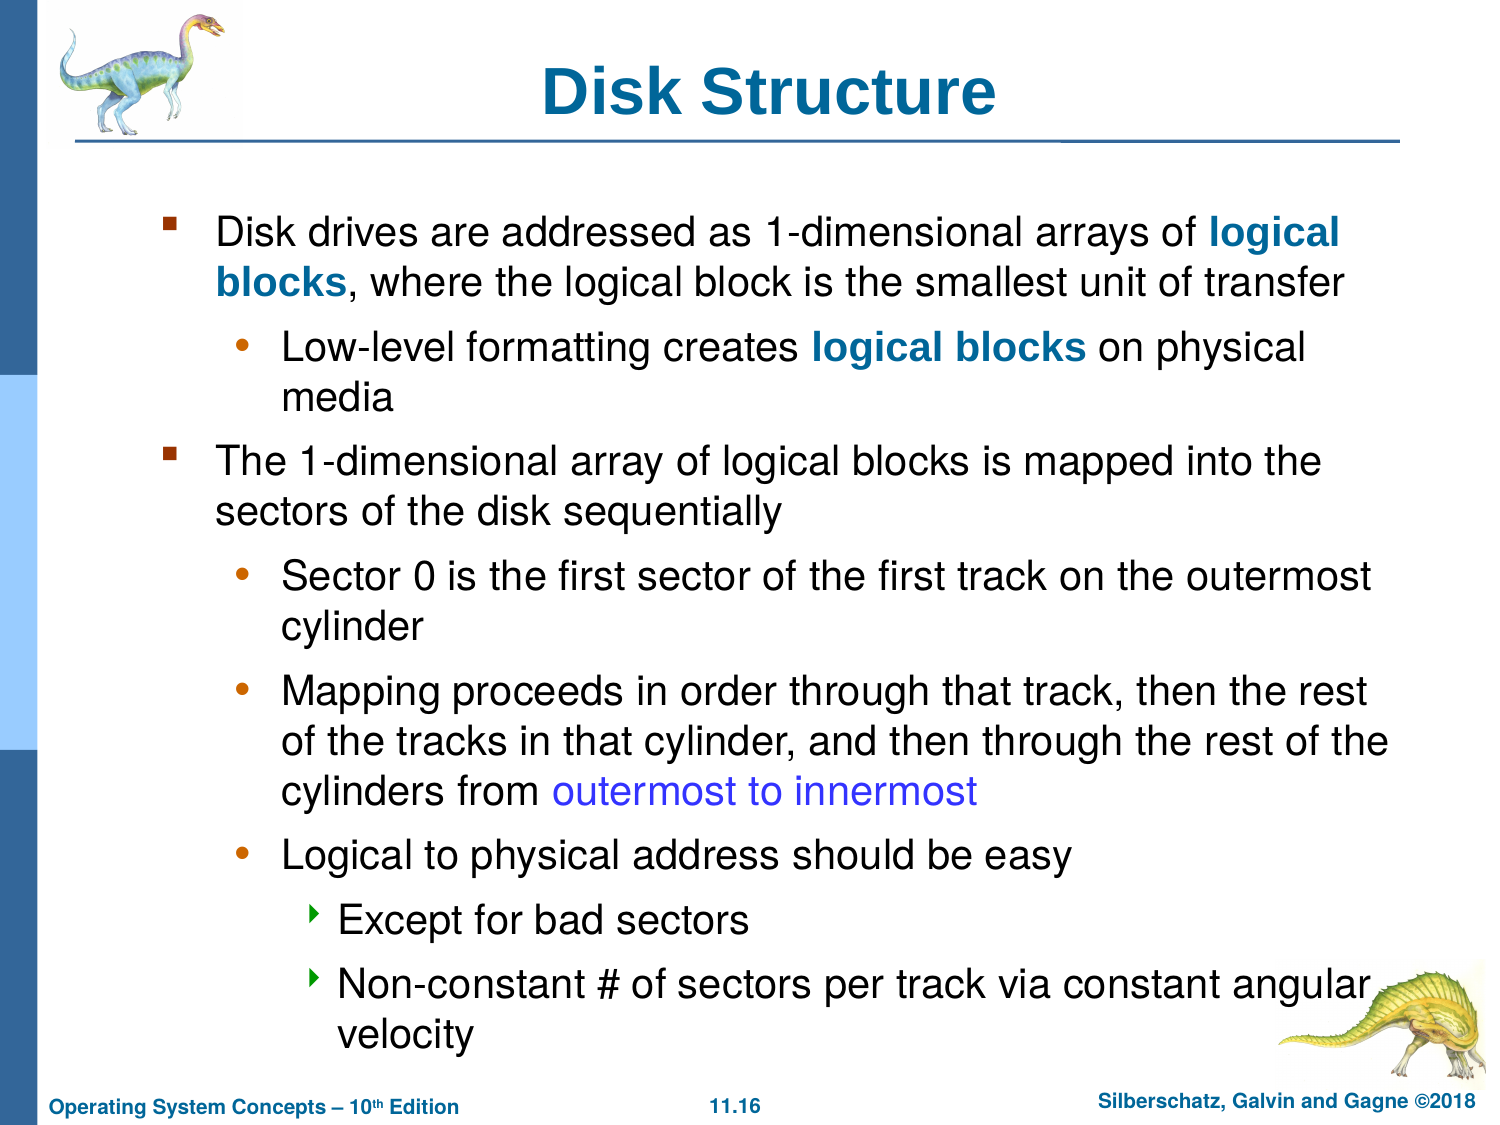

# Disk Structure
Disk drives are addressed as 1-dimensional arrays of logical blocks, where the logical block is the smallest unit of transfer
Low-level formatting creates logical blocks on physical media
The 1-dimensional array of logical blocks is mapped into the sectors of the disk sequentially
Sector 0 is the first sector of the first track on the outermost cylinder
Mapping proceeds in order through that track, then the rest of the tracks in that cylinder, and then through the rest of the cylinders from outermost to innermost
Logical to physical address should be easy
Except for bad sectors
Non-constant # of sectors per track via constant angular velocity